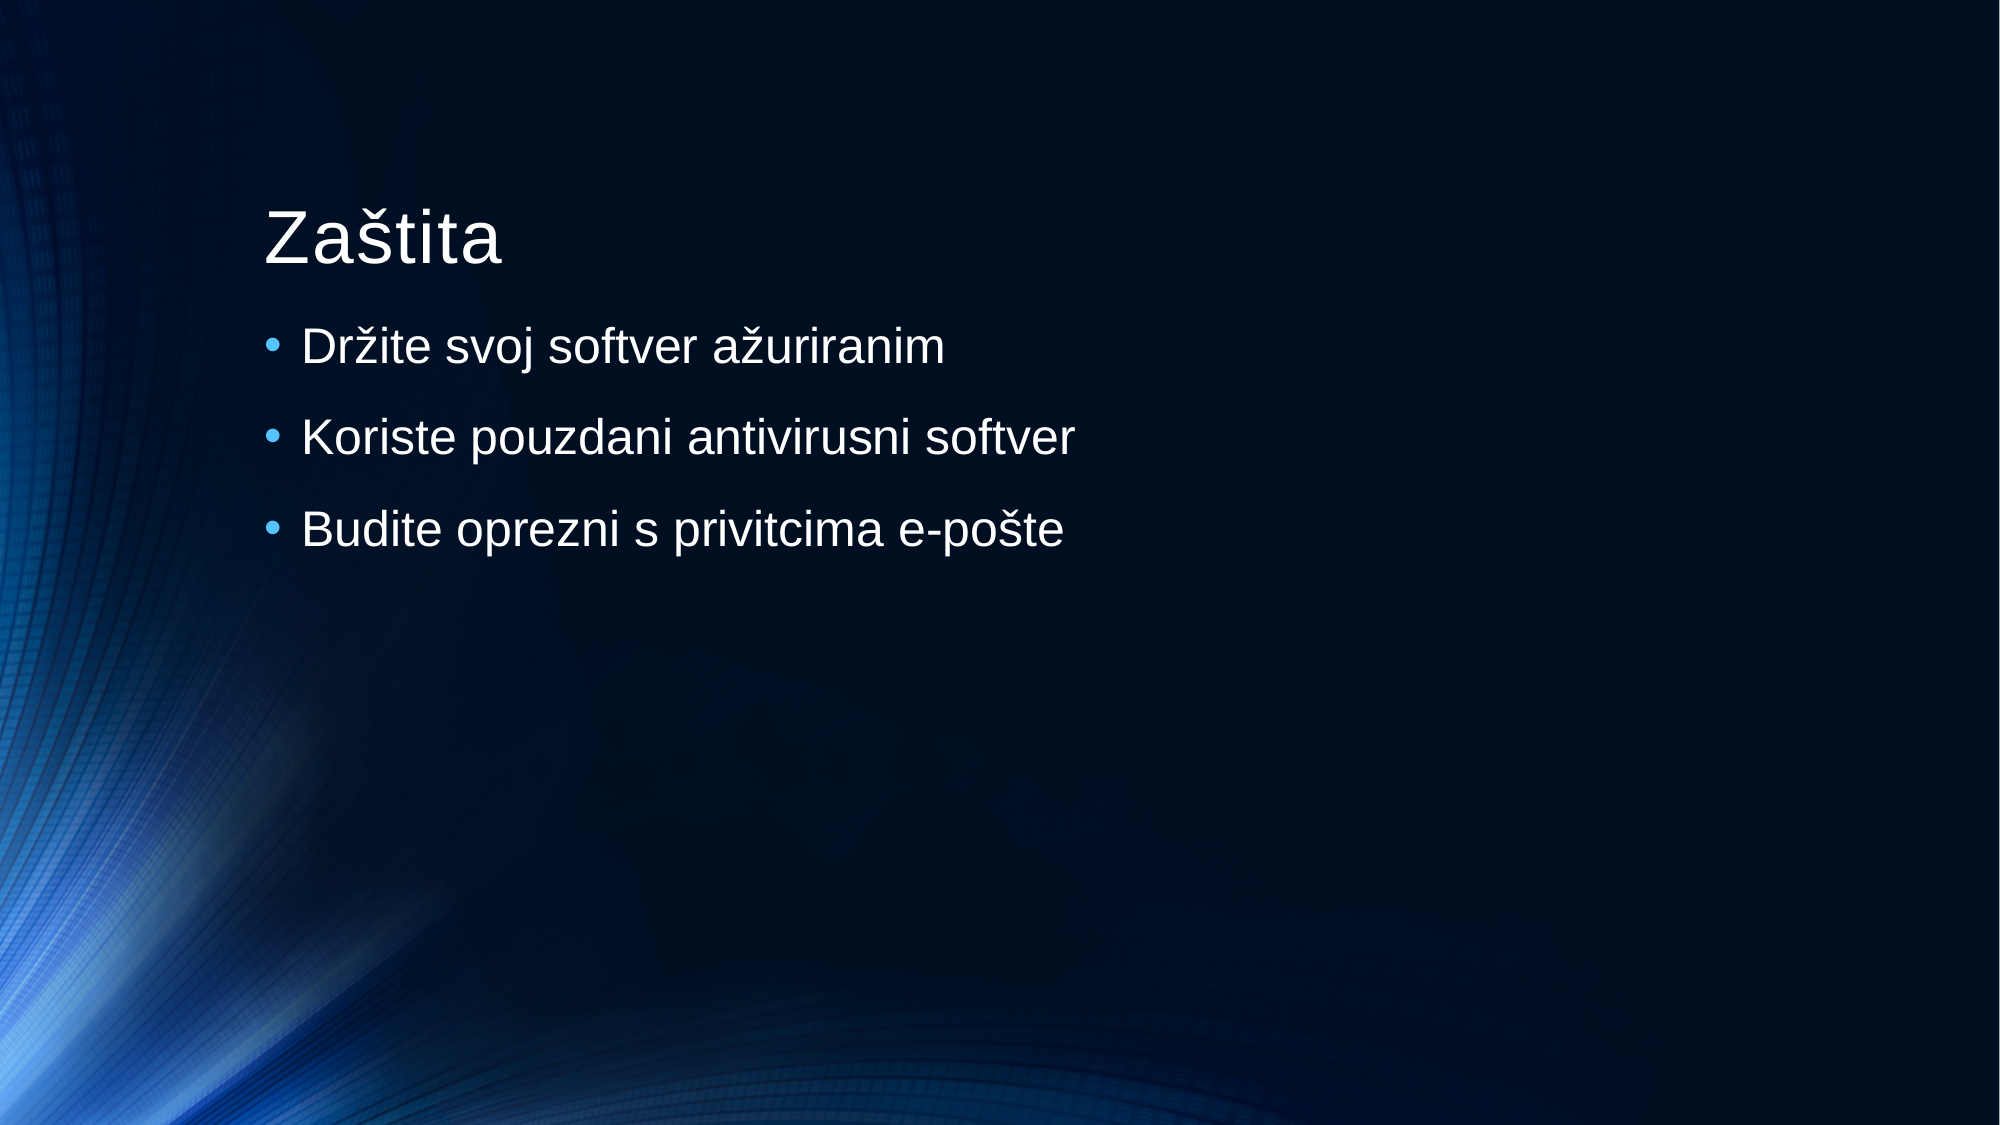

# Zaštita
Držite svoj softver ažuriranim
Koriste pouzdani antivirusni softver
Budite oprezni s privitcima e-pošte